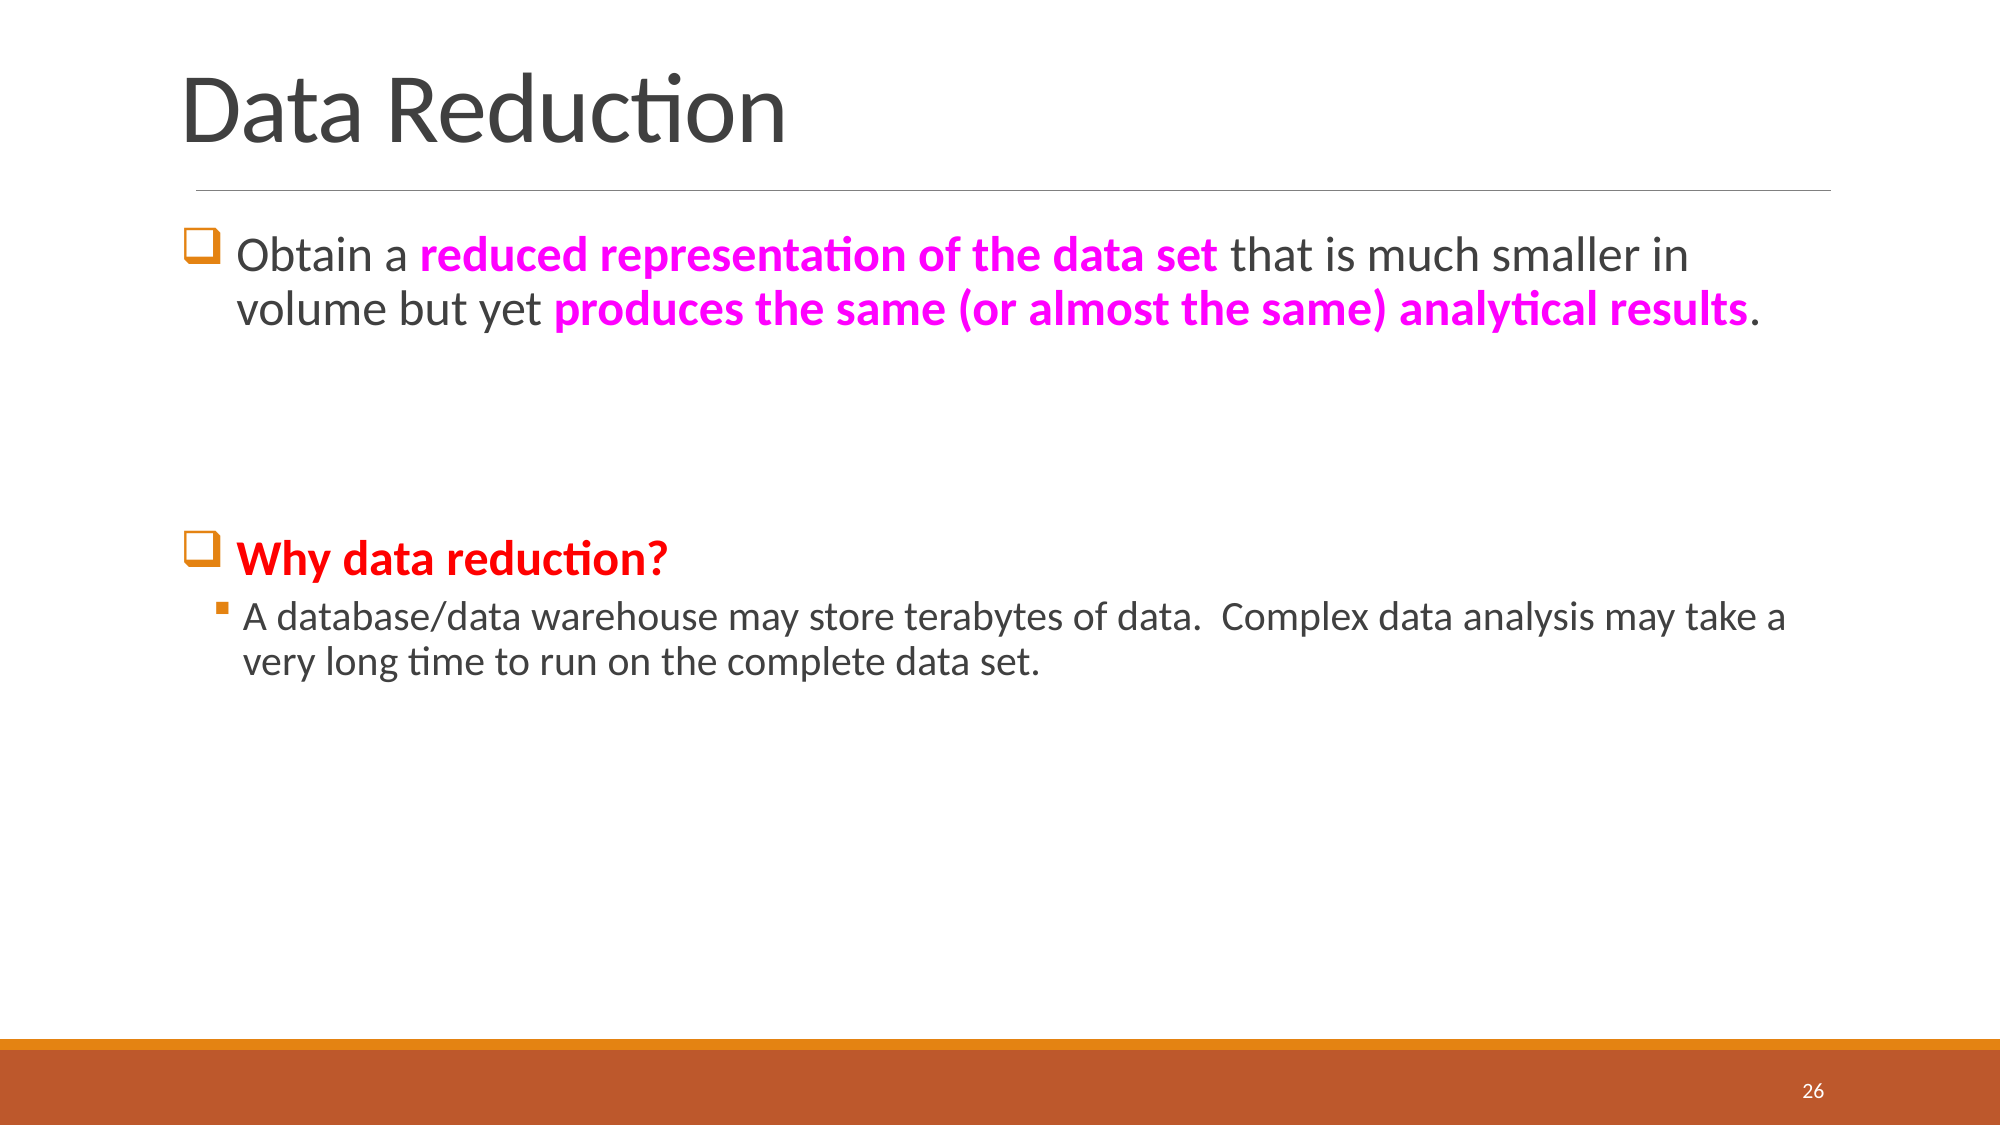

# Data Reduction
Obtain a reduced representation of the data set that is much smaller in volume but yet produces the same (or almost the same) analytical results.

Why data reduction?
A database/data warehouse may store terabytes of data.  Complex data analysis may take a very long time to run on the complete data set.

26